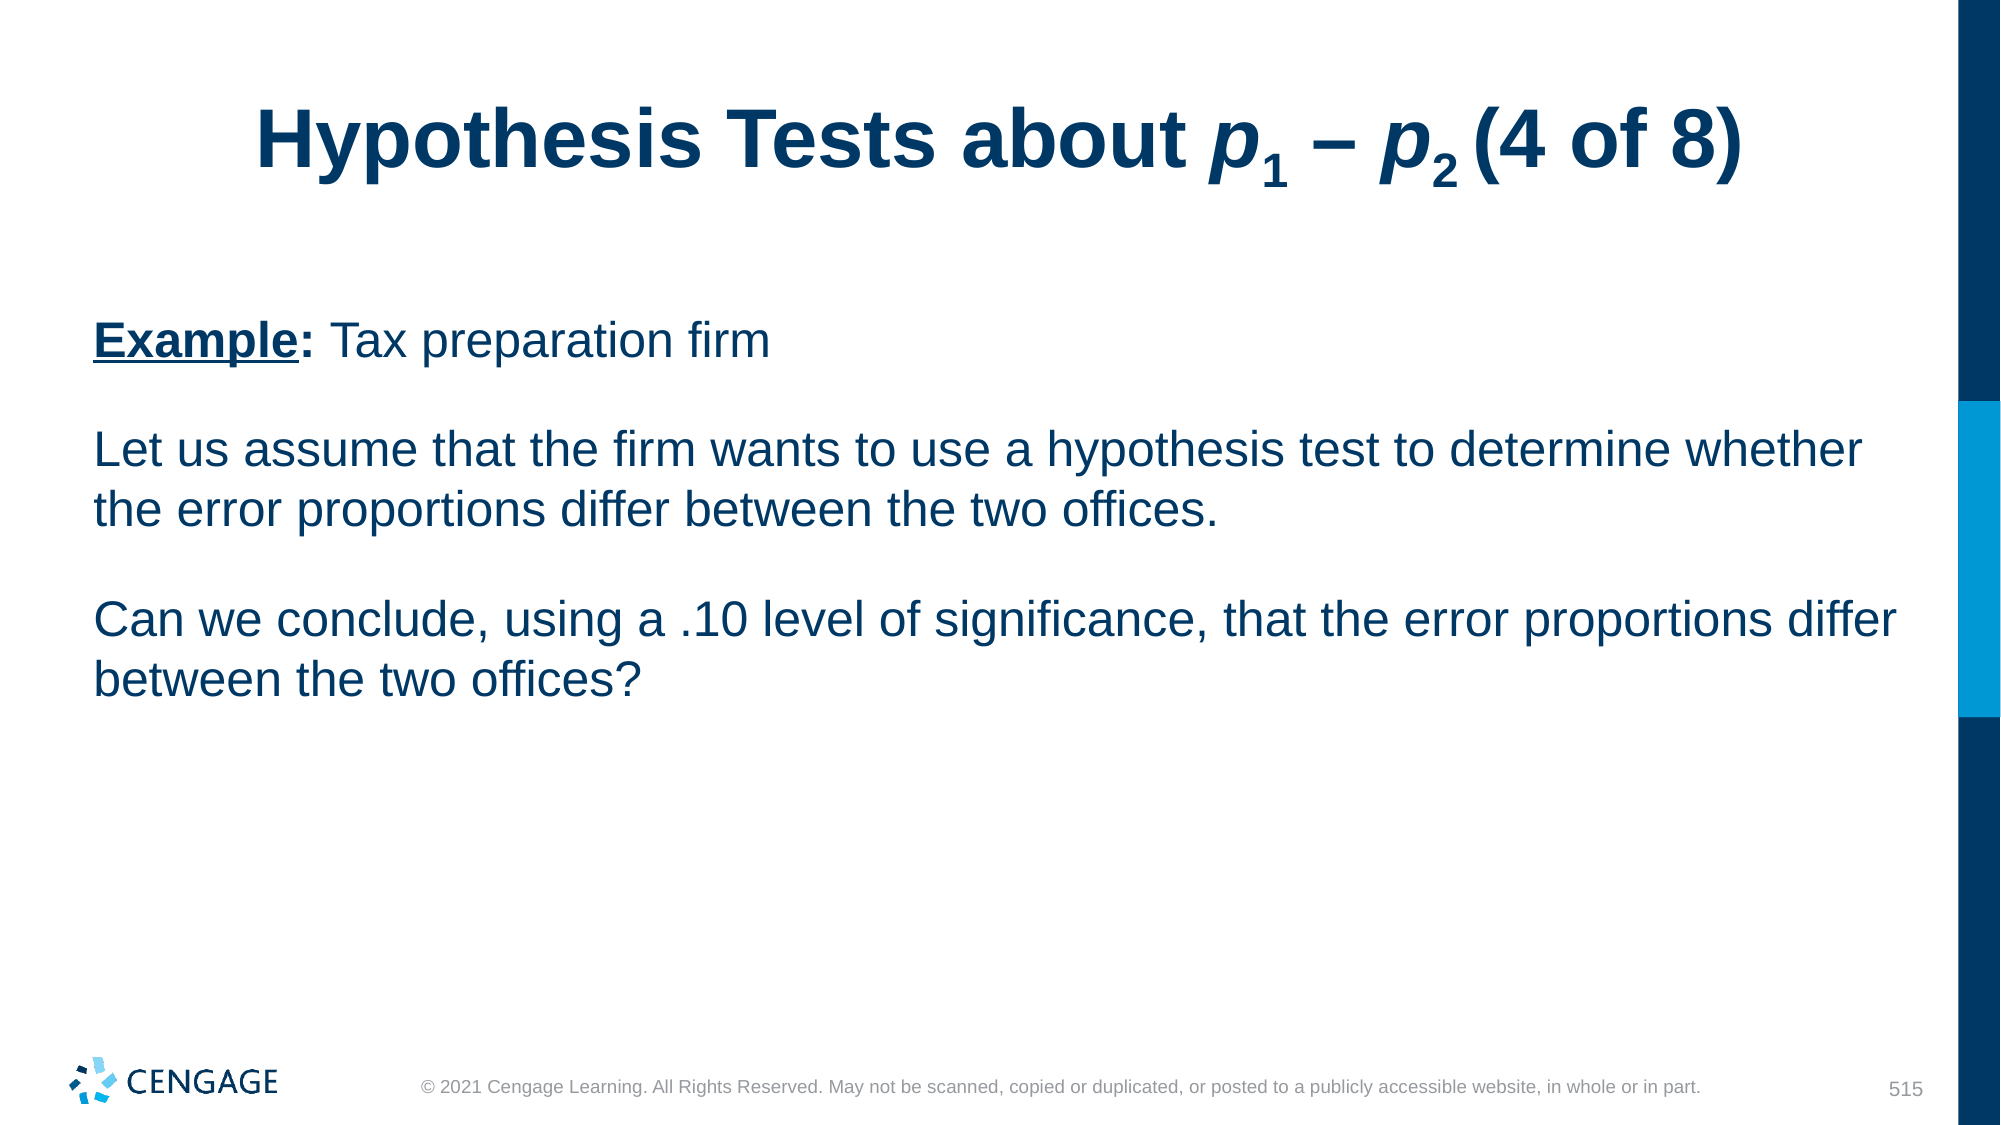

# Hypothesis Tests about p1 – p2 (4 of 8)
Example: Tax preparation firm
Let us assume that the firm wants to use a hypothesis test to determine whether the error proportions differ between the two offices.
Can we conclude, using a .10 level of significance, that the error proportions differ between the two offices?